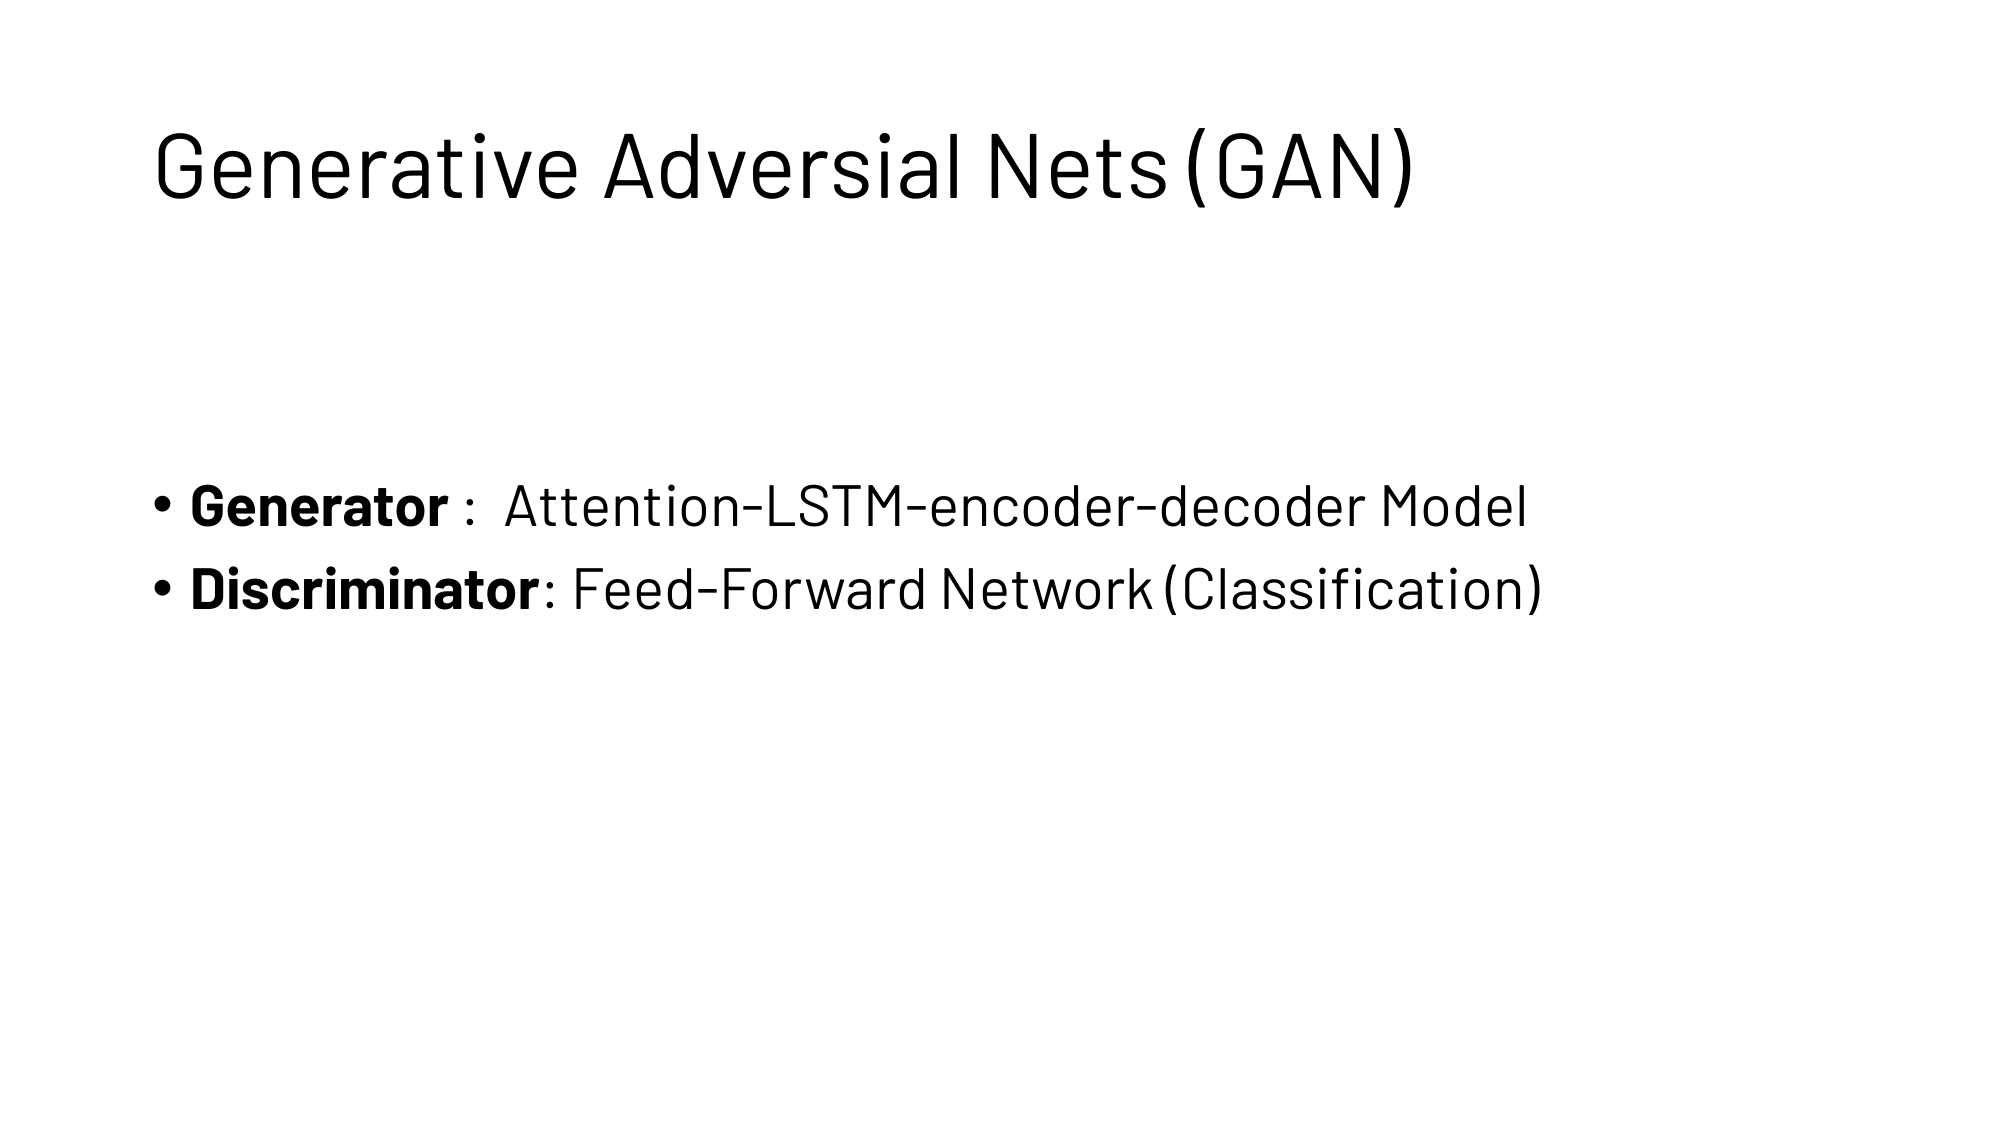

# Generative Adversial Nets (GAN)
Generator :  Attention-LSTM-encoder-decoder Model
Discriminator: Feed-Forward Network (Classification)